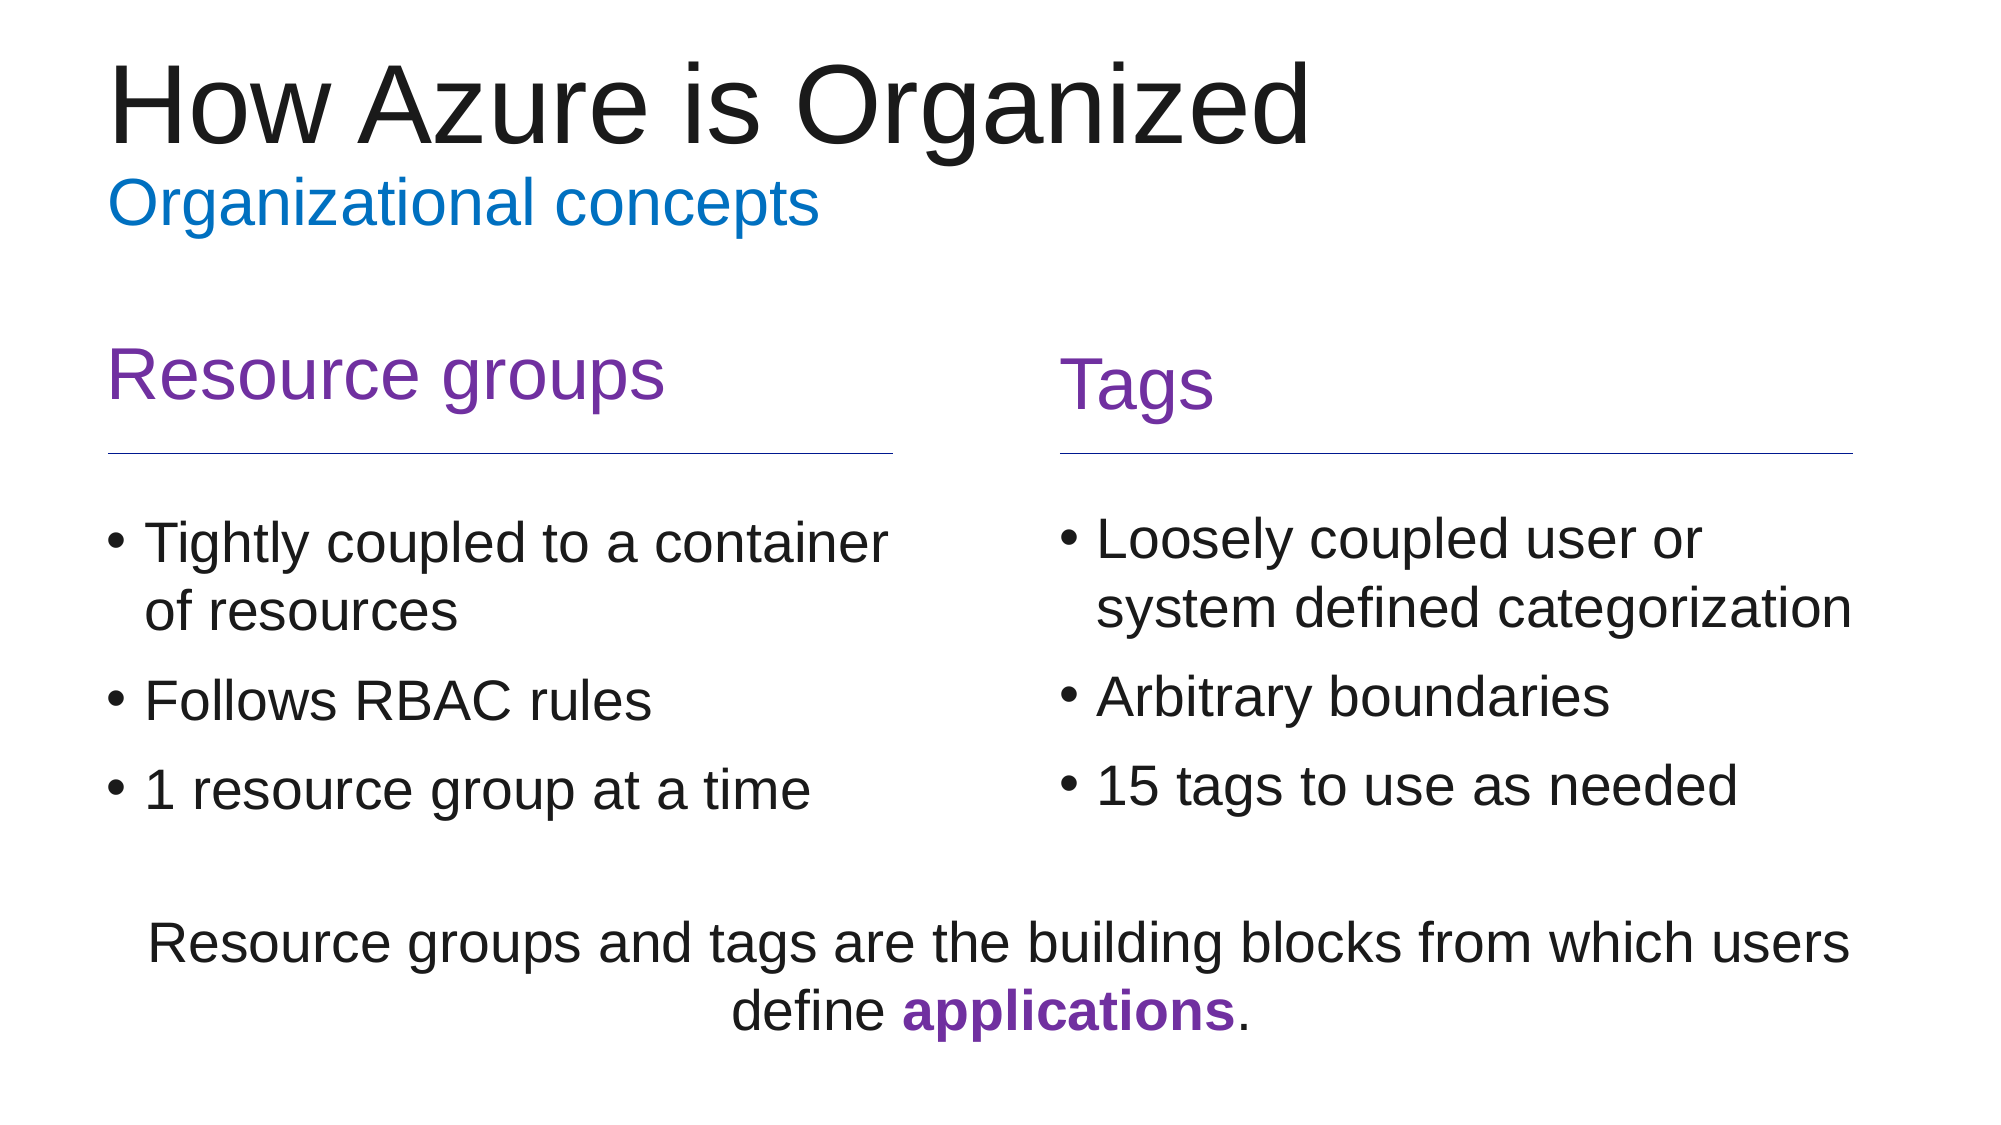

How Azure is Organized
Organizational concepts
Tags

Loosely coupled user or system defined categorization
Arbitrary boundaries
15 tags to use as needed

Resource groups

Tightly coupled to a container of resources
Follows RBAC rules
1 resource group at a time

Resource groups and tags are the building blocks from which users define applications.